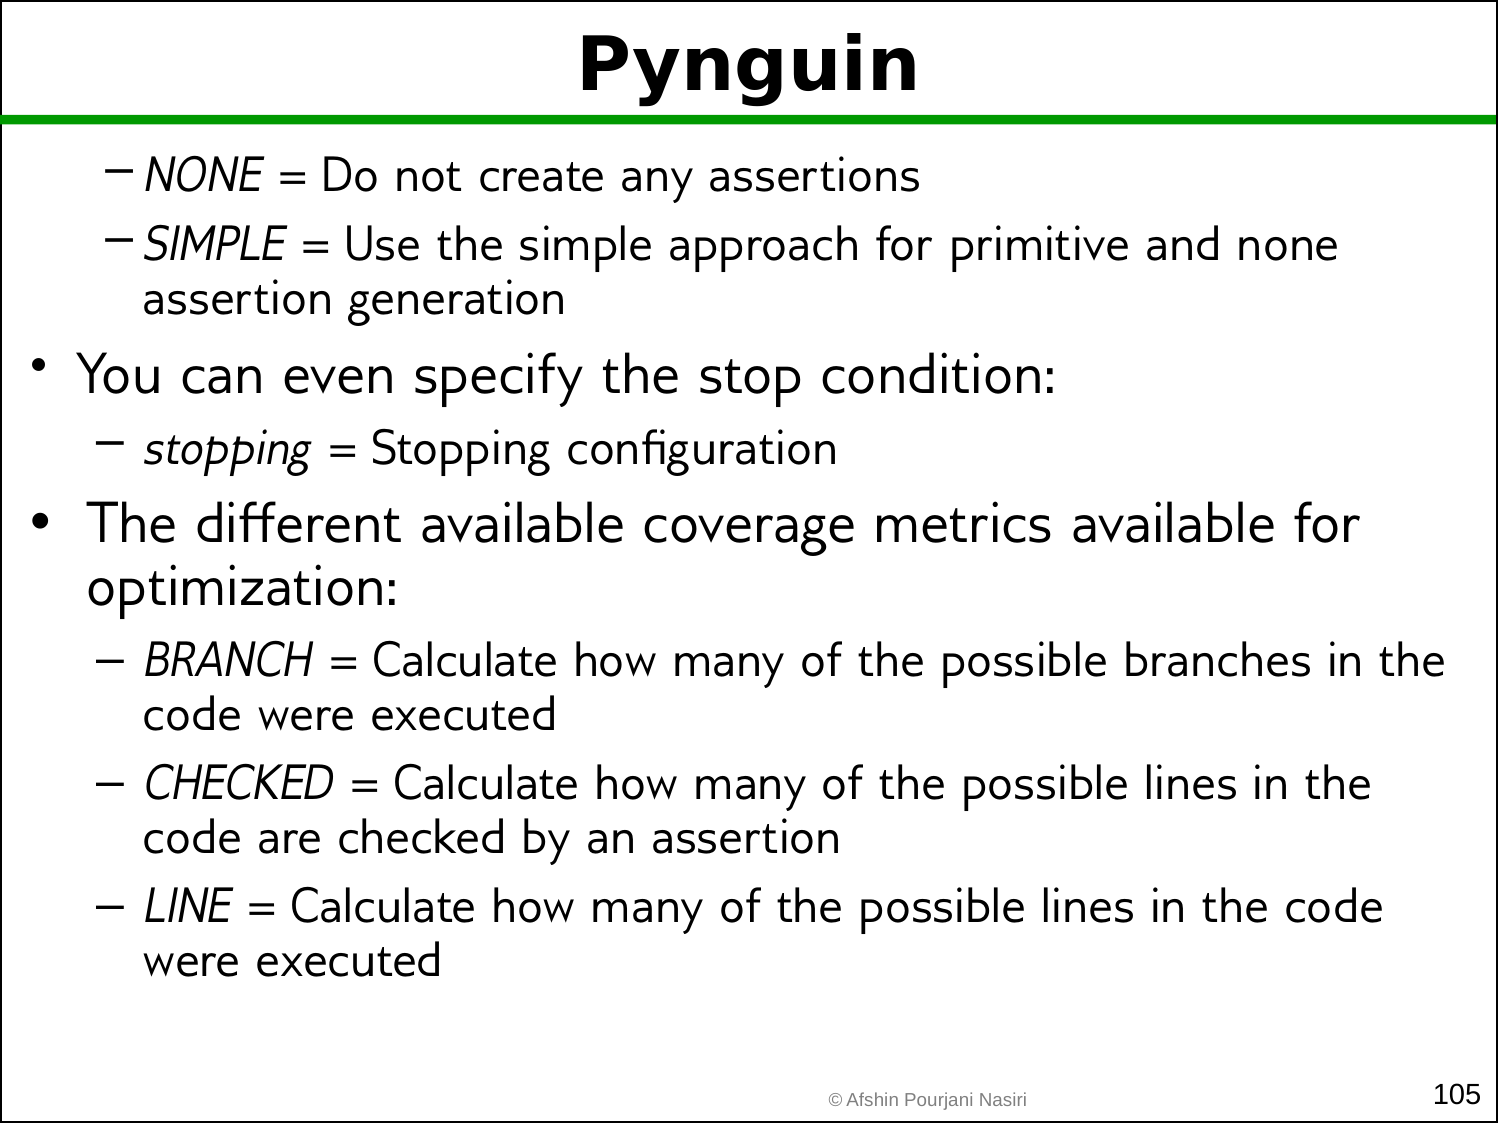

# Pynguin
NONE = Do not create any assertions
SIMPLE = Use the simple approach for primitive and none assertion generation
You can even specify the stop condition:
stopping = Stopping configuration
The different available coverage metrics available for optimization:
BRANCH = Calculate how many of the possible branches in the code were executed
CHECKED = Calculate how many of the possible lines in the code are checked by an assertion
LINE = Calculate how many of the possible lines in the code were executed

105
© Afshin Pourjani Nasiri